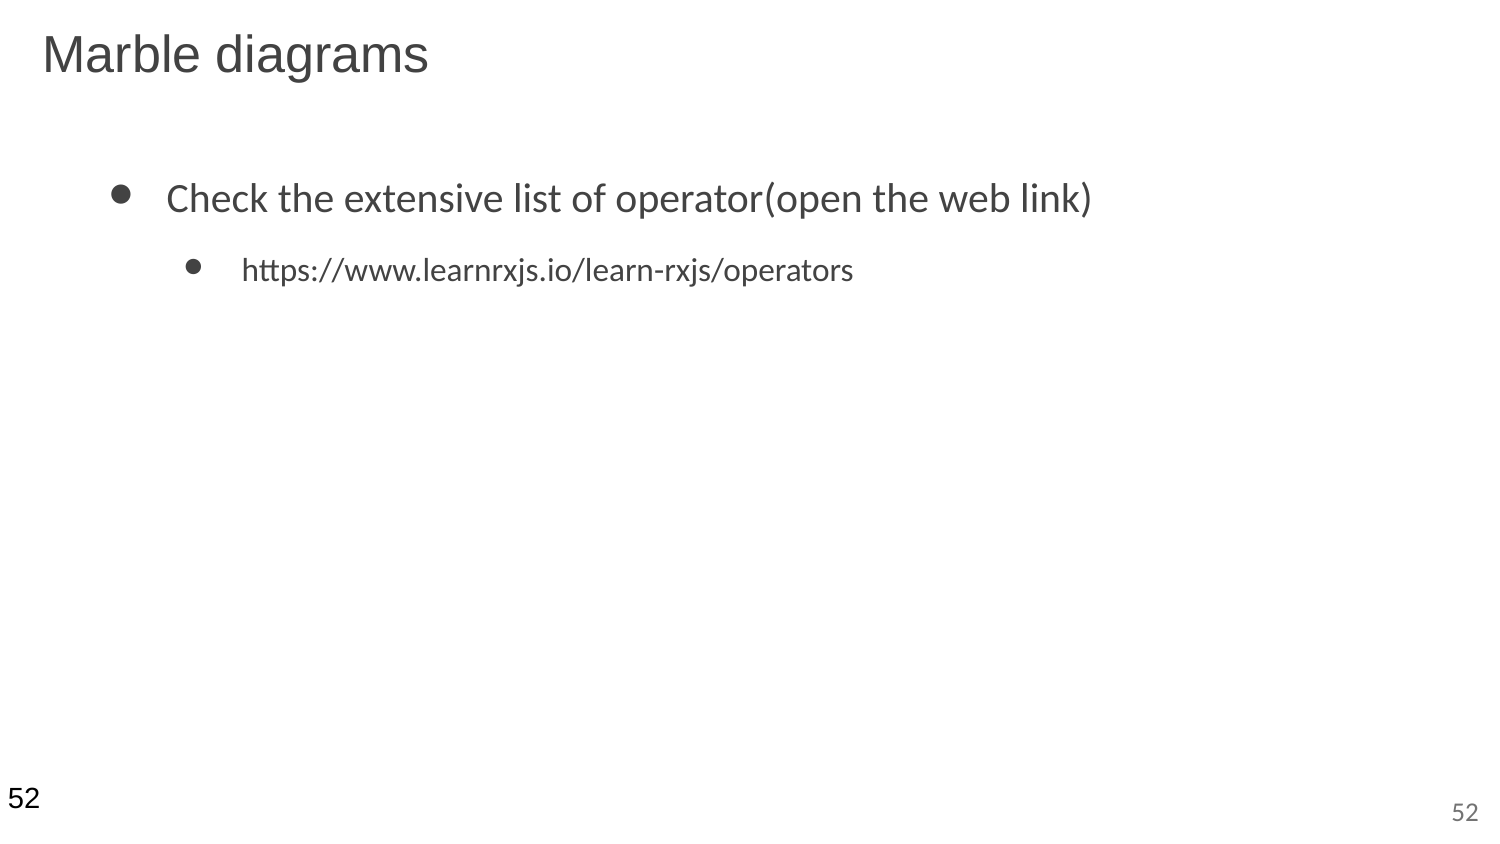

# Marble diagrams
Check the extensive list of operator(open the web link)
https://www.learnrxjs.io/learn-rxjs/operators
52
52